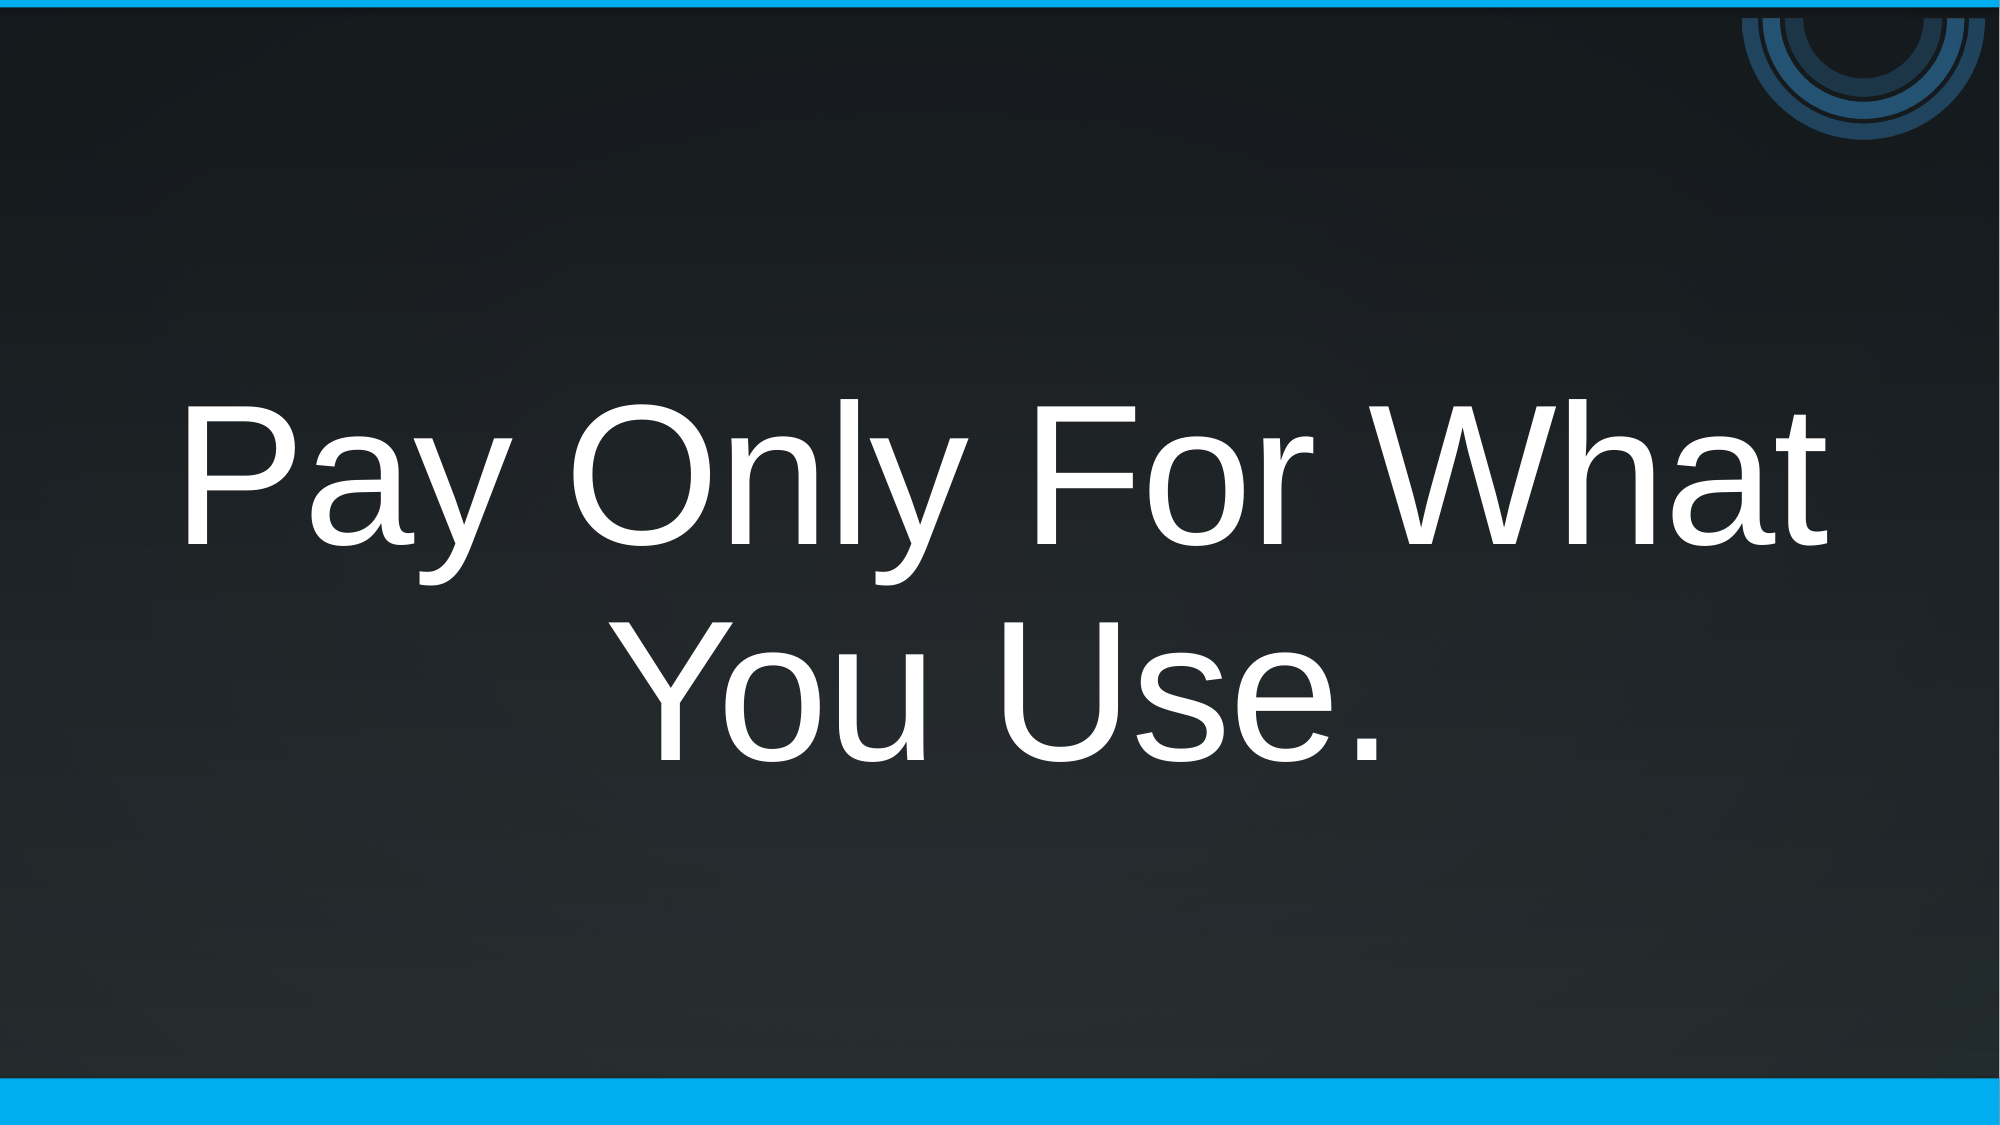

# Pay Only For What You Use.